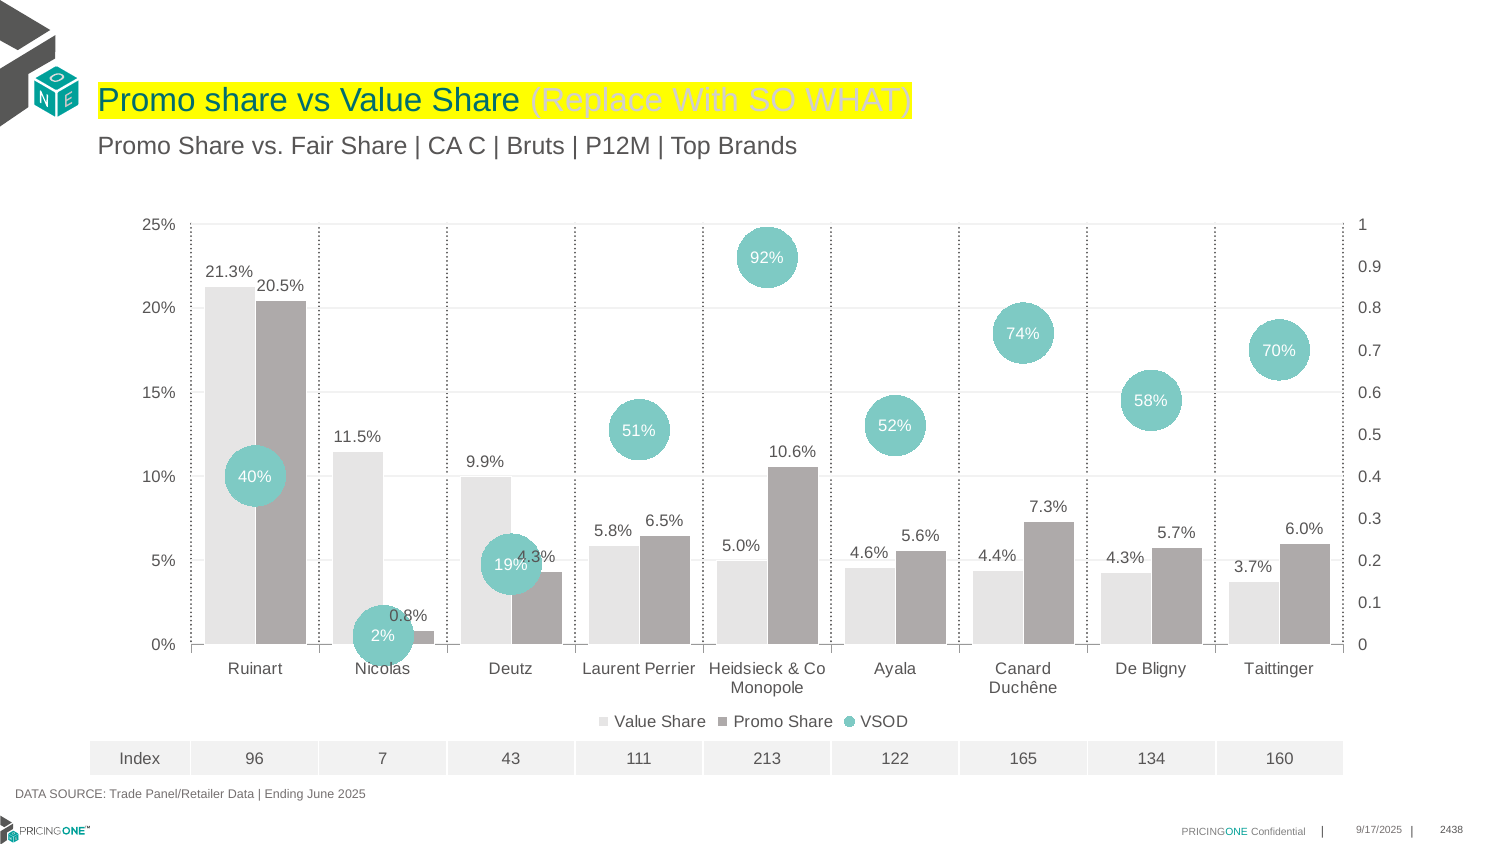

# Promo share vs Value Share (Replace With SO WHAT)
Promo Share vs. Fair Share | CA C | Bruts | P12M | Top Brands

### Chart

| Category | Value Share | Promo Share | VSOD |
|---|---|---|---|
| Ruinart | 0.2126809597450528 | 0.20454204192931297 | 0.4 |
| Nicolas | 0.11455376875292102 | 0.007841099856151404 | 0.02 |
| Deutz | 0.09941129748710938 | 0.04291508127896117 | 0.19 |
| Laurent Perrier | 0.05835667229218521 | 0.0646933282080389 | 0.51 |
| Heidsieck & Co Monopole | 0.04967363618275865 | 0.10573247164320744 | 0.92 |
| Ayala | 0.04571139277217858 | 0.05561695231173803 | 0.52 |
| Canard Duchêne | 0.04396490617722641 | 0.07259974553713987 | 0.74 |
| De Bligny | 0.04264380503417659 | 0.0572631528368805 | 0.58 |
| Taittinger | 0.03738770295778041 | 0.05996694585506829 | 0.7 |
| Index | 96 | 7 | 43 | 111 | 213 | 122 | 165 | 134 | 160 |
| --- | --- | --- | --- | --- | --- | --- | --- | --- | --- |
DATA SOURCE: Trade Panel/Retailer Data | Ending June 2025

9/17/2025
2438